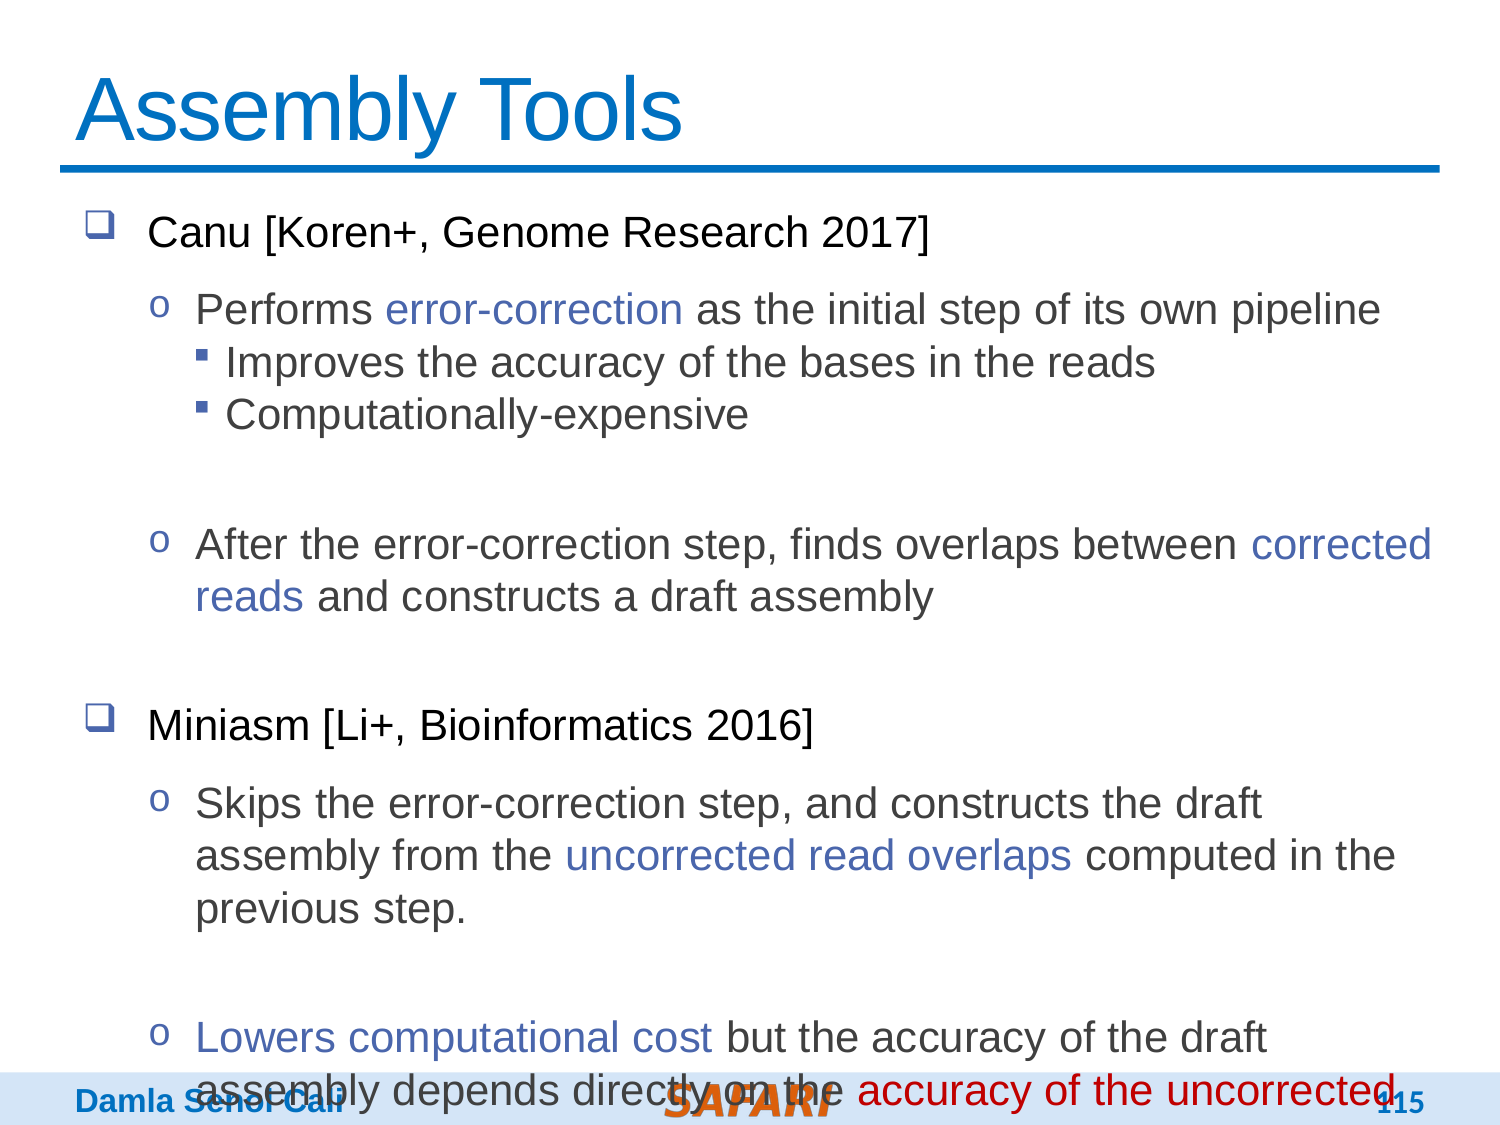

# Assembly Tools
Canu [Koren+, Genome Research 2017]
Performs error-correction as the initial step of its own pipeline
Improves the accuracy of the bases in the reads
Computationally-expensive

After the error-correction step, finds overlaps between corrected reads and constructs a draft assembly

Miniasm [Li+, Bioinformatics 2016]
Skips the error-correction step, and constructs the draft assembly from the uncorrected read overlaps computed in the previous step.

Lowers computational cost but the accuracy of the draft assembly depends directly on the accuracy of the uncorrected basecalled reads.
115